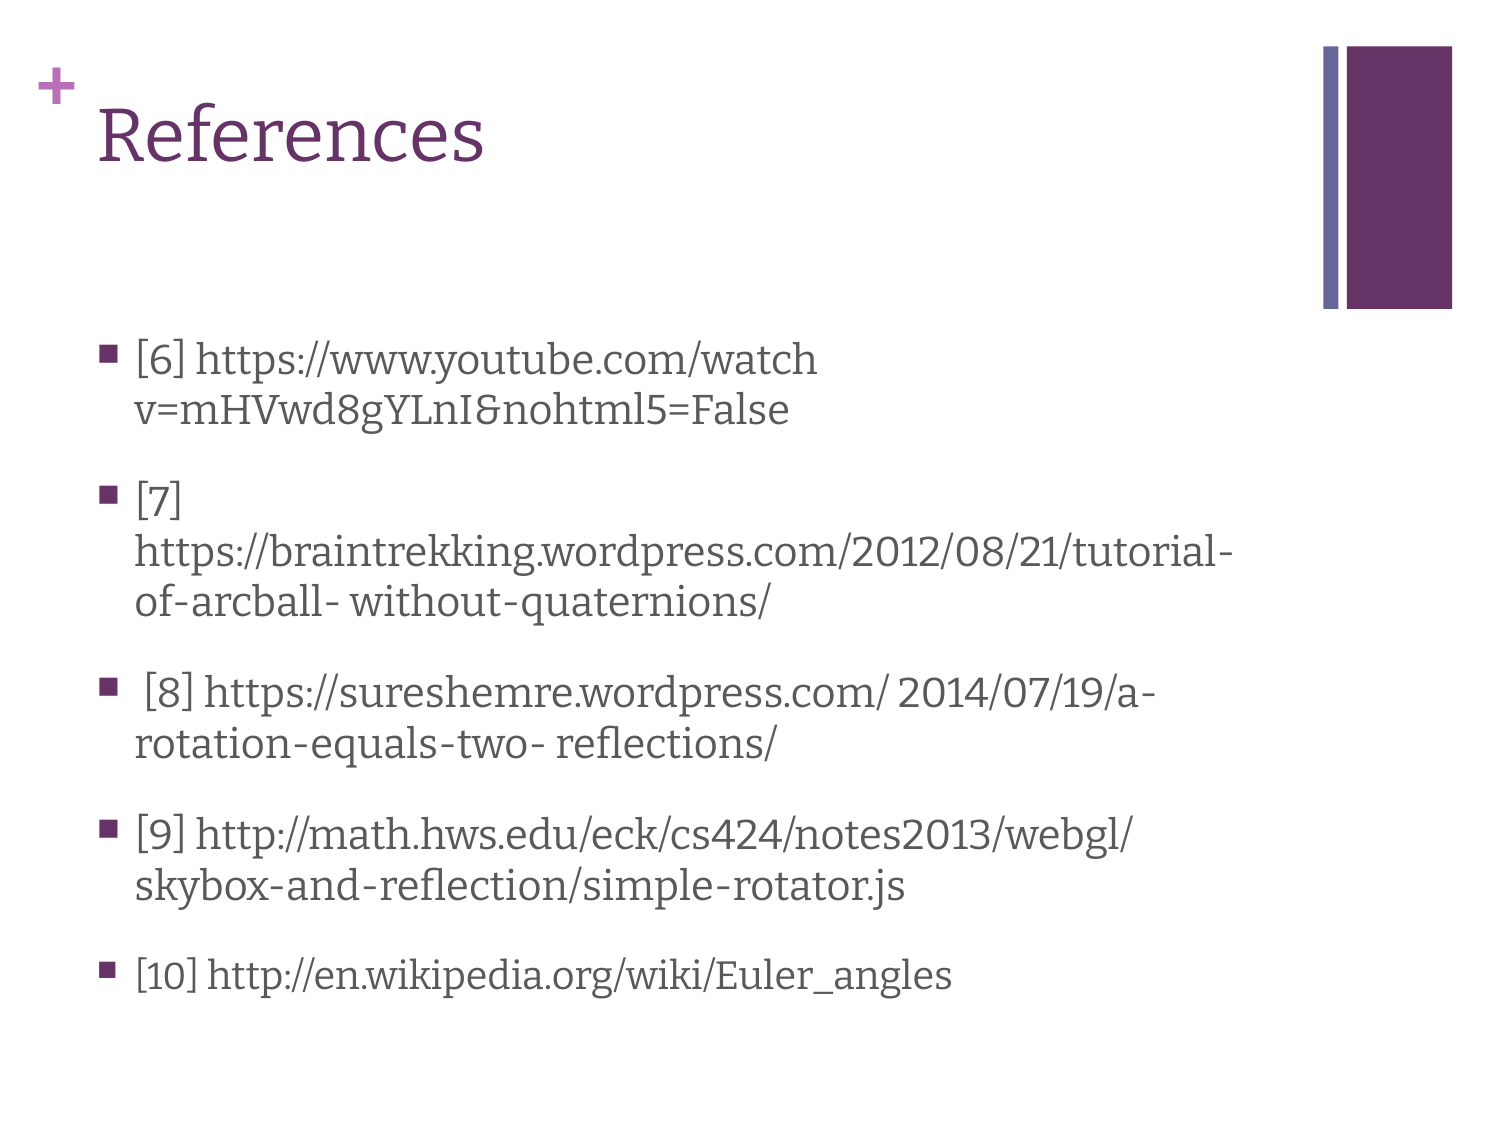

# References
[6] https://www.youtube.com/watch v=mHVwd8gYLnI&nohtml5=False
[7] https://braintrekking.wordpress.com/2012/08/21/tutorial-of-arcball- without-quaternions/
 [8] https://sureshemre.wordpress.com/ 2014/07/19/a-rotation-equals-two- reflections/
[9] http://math.hws.edu/eck/cs424/notes2013/webgl/ skybox-and-reflection/simple-rotator.js
[10] http://en.wikipedia.org/wiki/Euler_angles